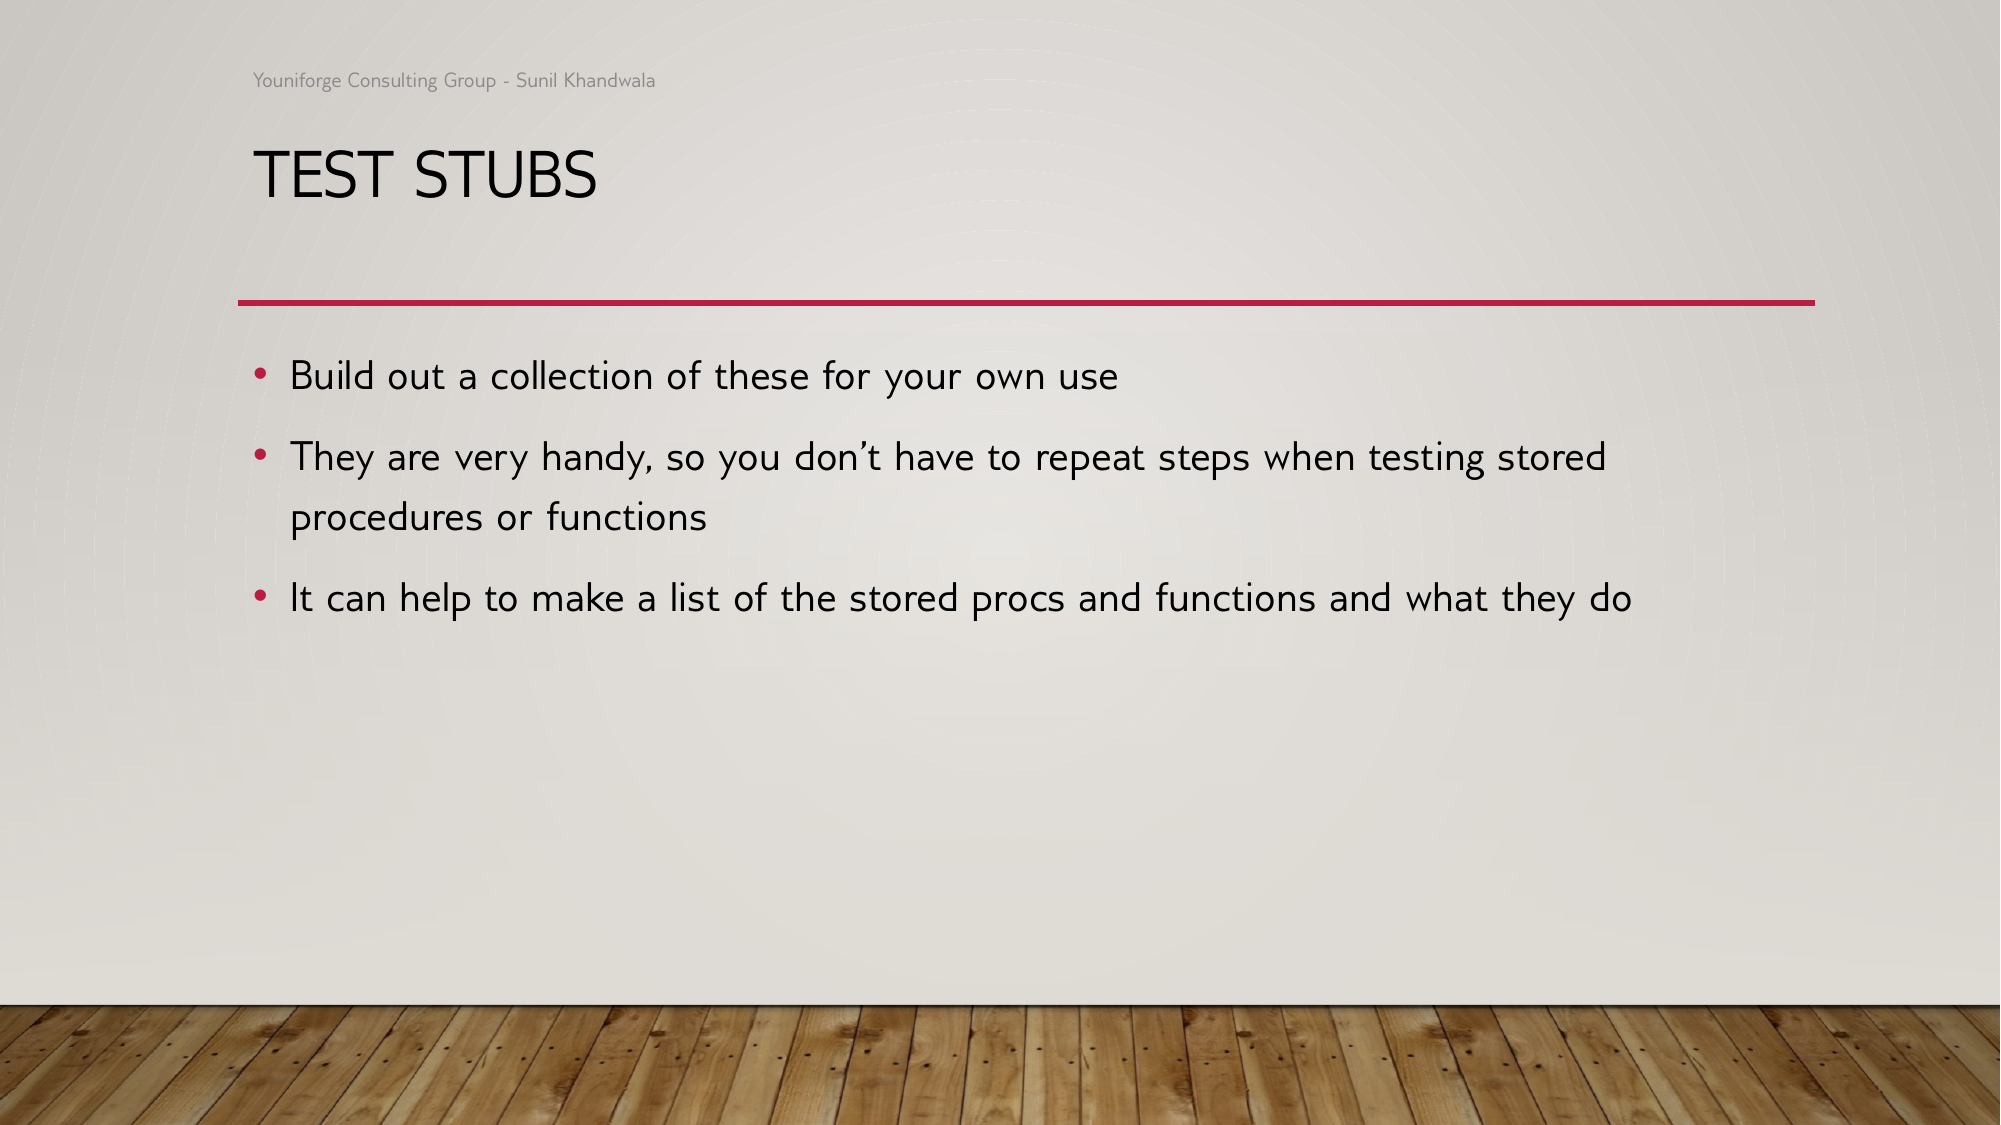

Youniforge Consulting Group - Sunil Khandwala
# Test Stubs
Build out a collection of these for your own use
They are very handy, so you don’t have to repeat steps when testing stored procedures or functions
It can help to make a list of the stored procs and functions and what they do